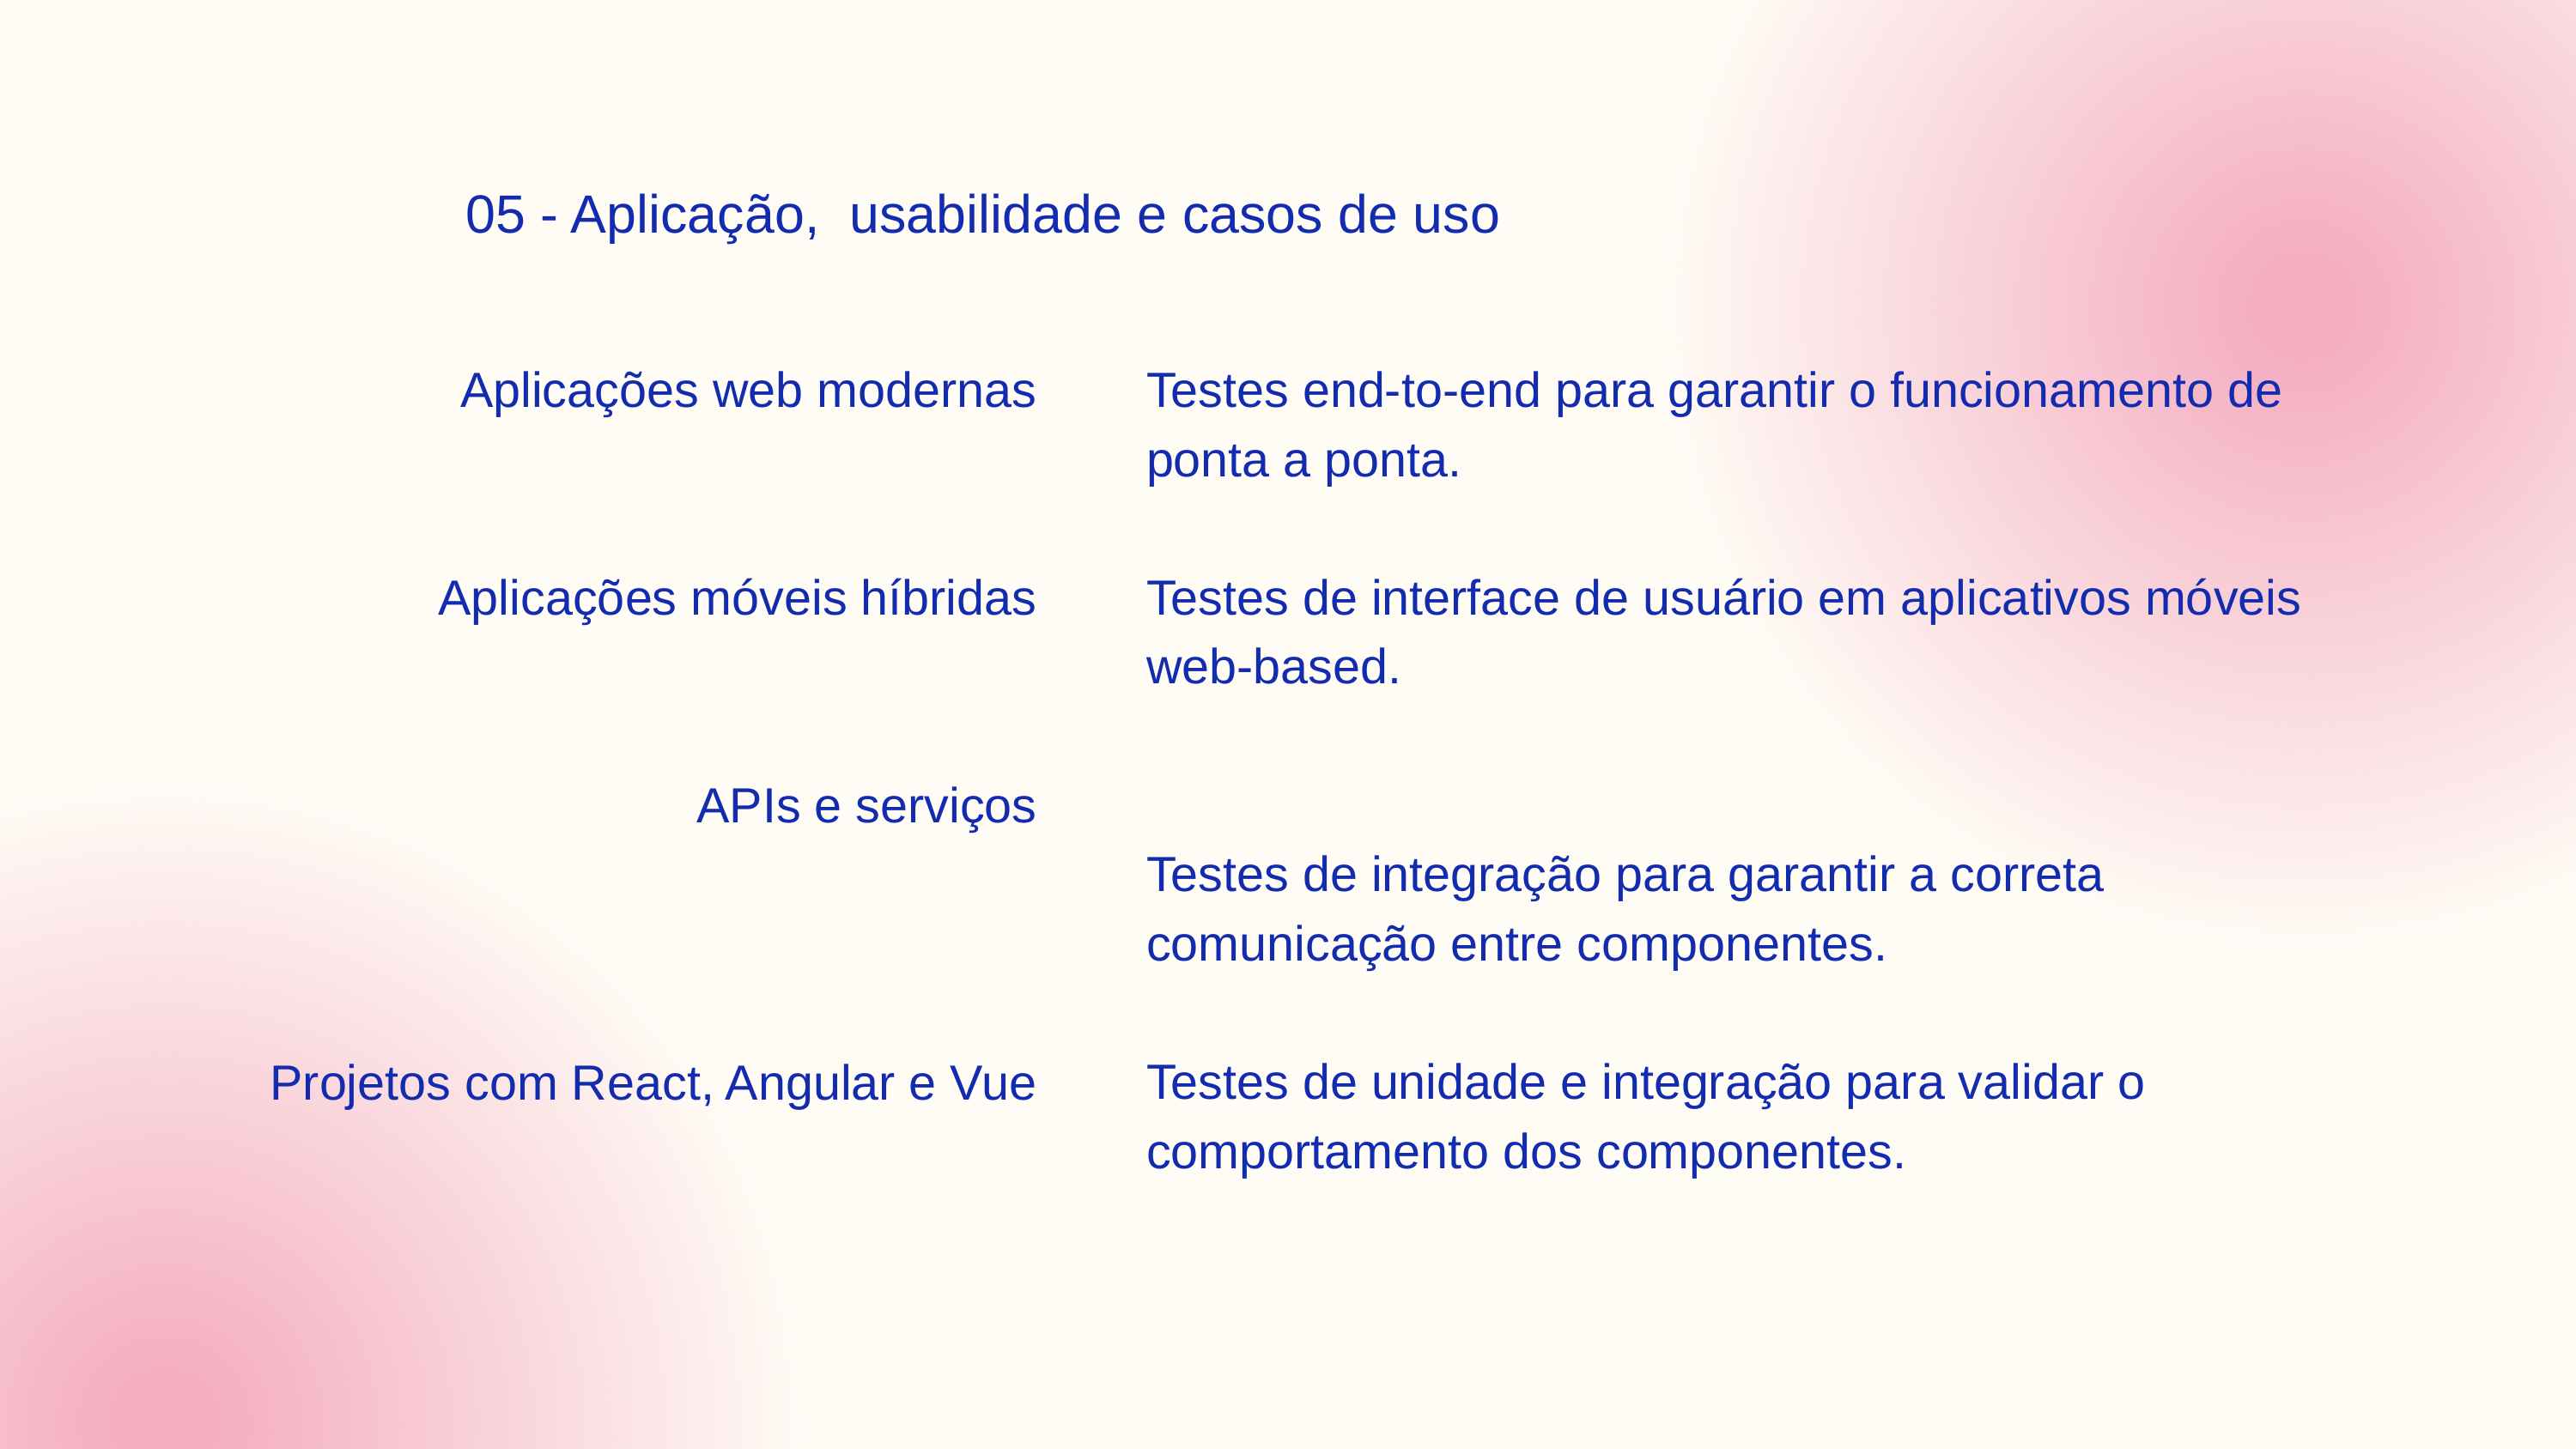

05 - Aplicação,  usabilidade e casos de uso
Aplicações web modernas

Aplicações móveis híbridas

APIs e serviços

Projetos com React, Angular e Vue
Testes end-to-end para garantir o funcionamento de ponta a ponta.

Testes de interface de usuário em aplicativos móveis web-based.

Testes de integração para garantir a correta comunicação entre componentes.

Testes de unidade e integração para validar o comportamento dos componentes.